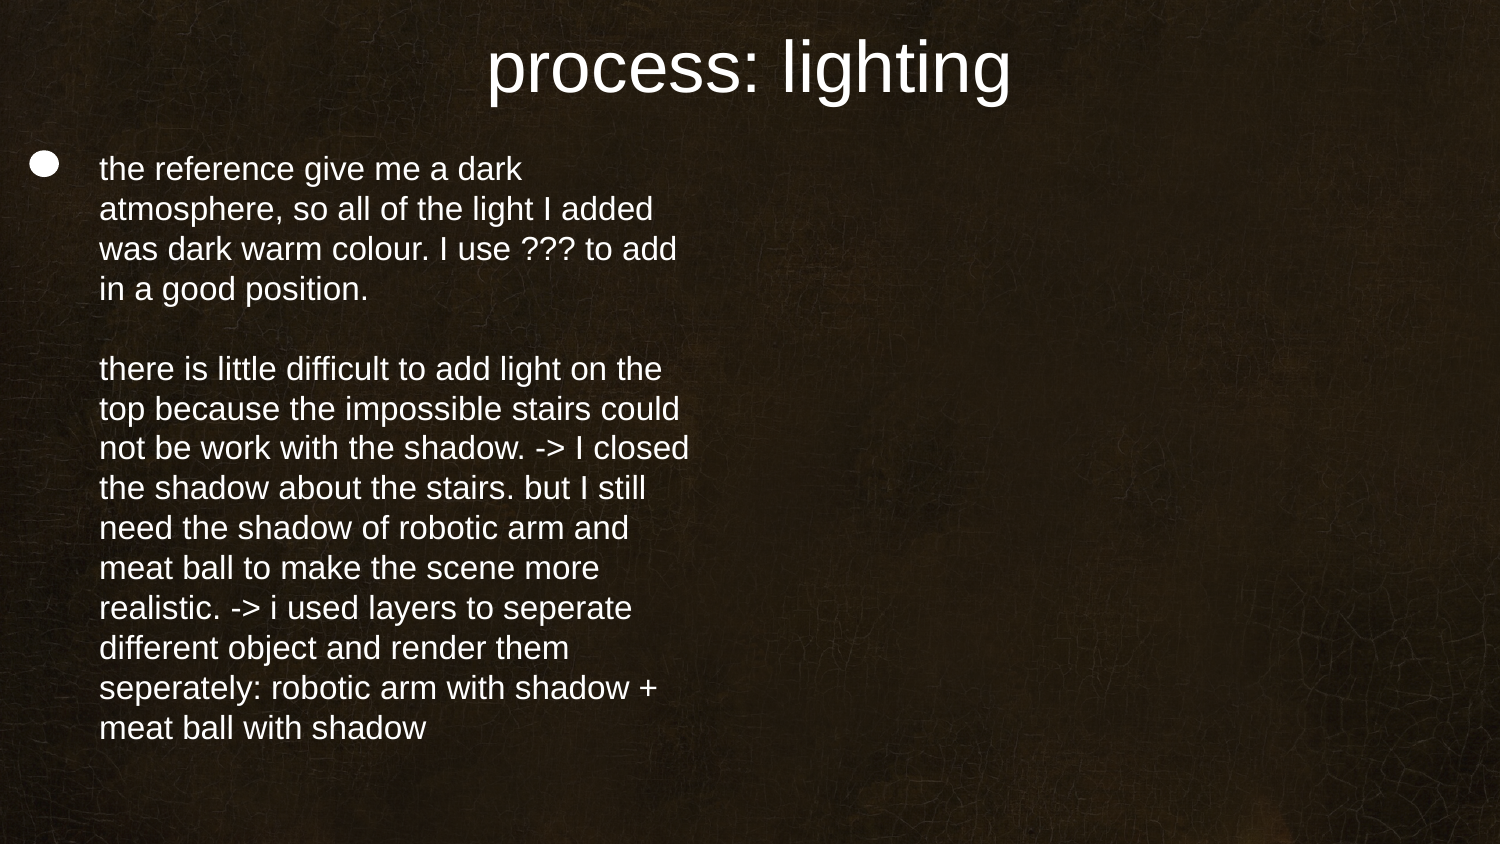

process: lighting
the reference give me a dark atmosphere, so all of the light I added was dark warm colour. I use ??? to add in a good position.

there is little difficult to add light on the top because the impossible stairs could not be work with the shadow. -> I closed the shadow about the stairs. but I still need the shadow of robotic arm and meat ball to make the scene more realistic. -> i used layers to seperate different object and render them seperately: robotic arm with shadow + meat ball with shadow